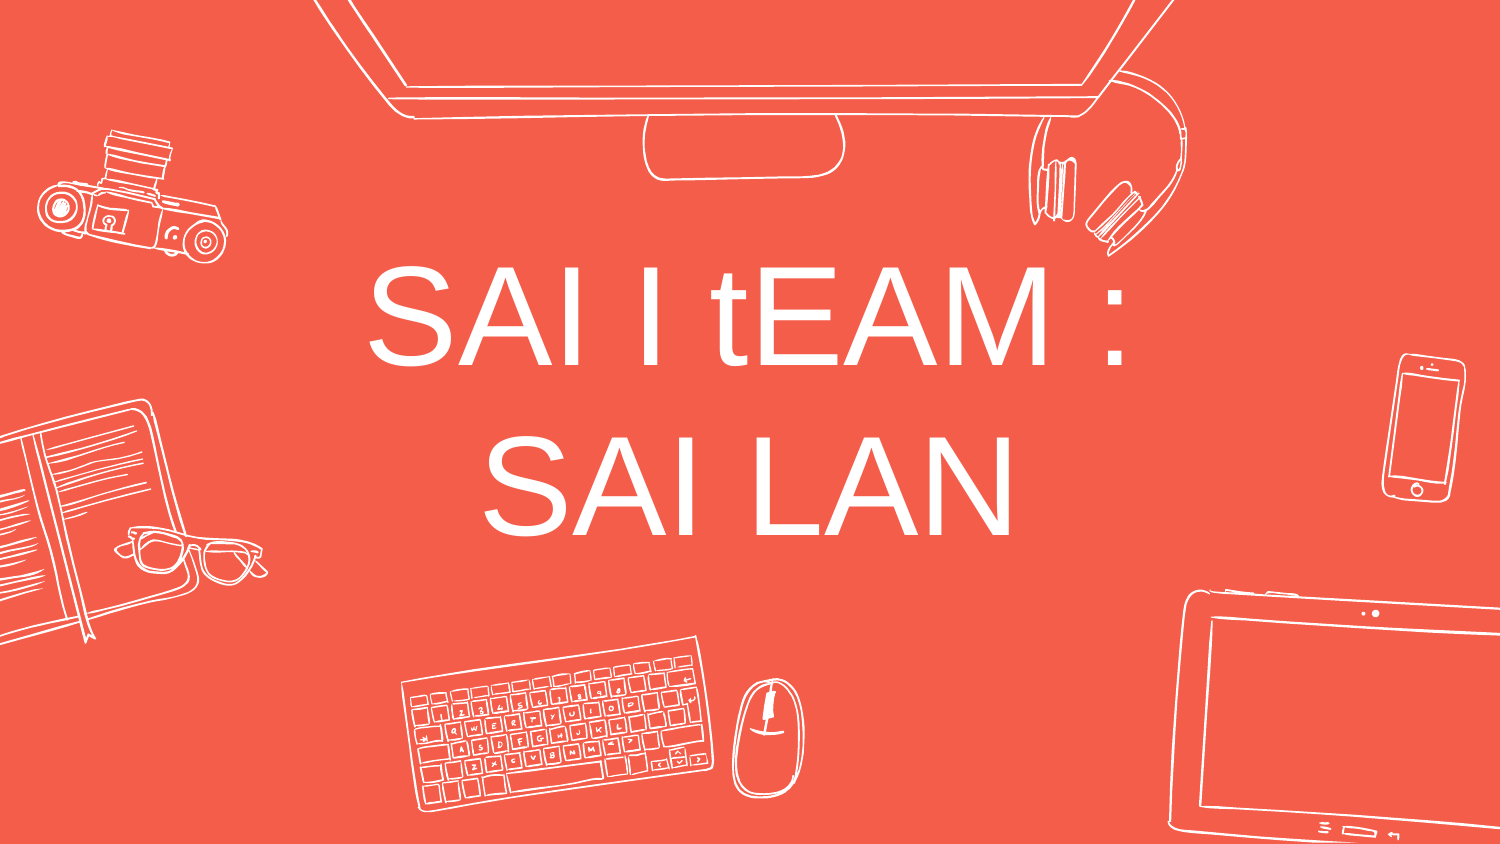

# SAI I tEAM : SAI LAN